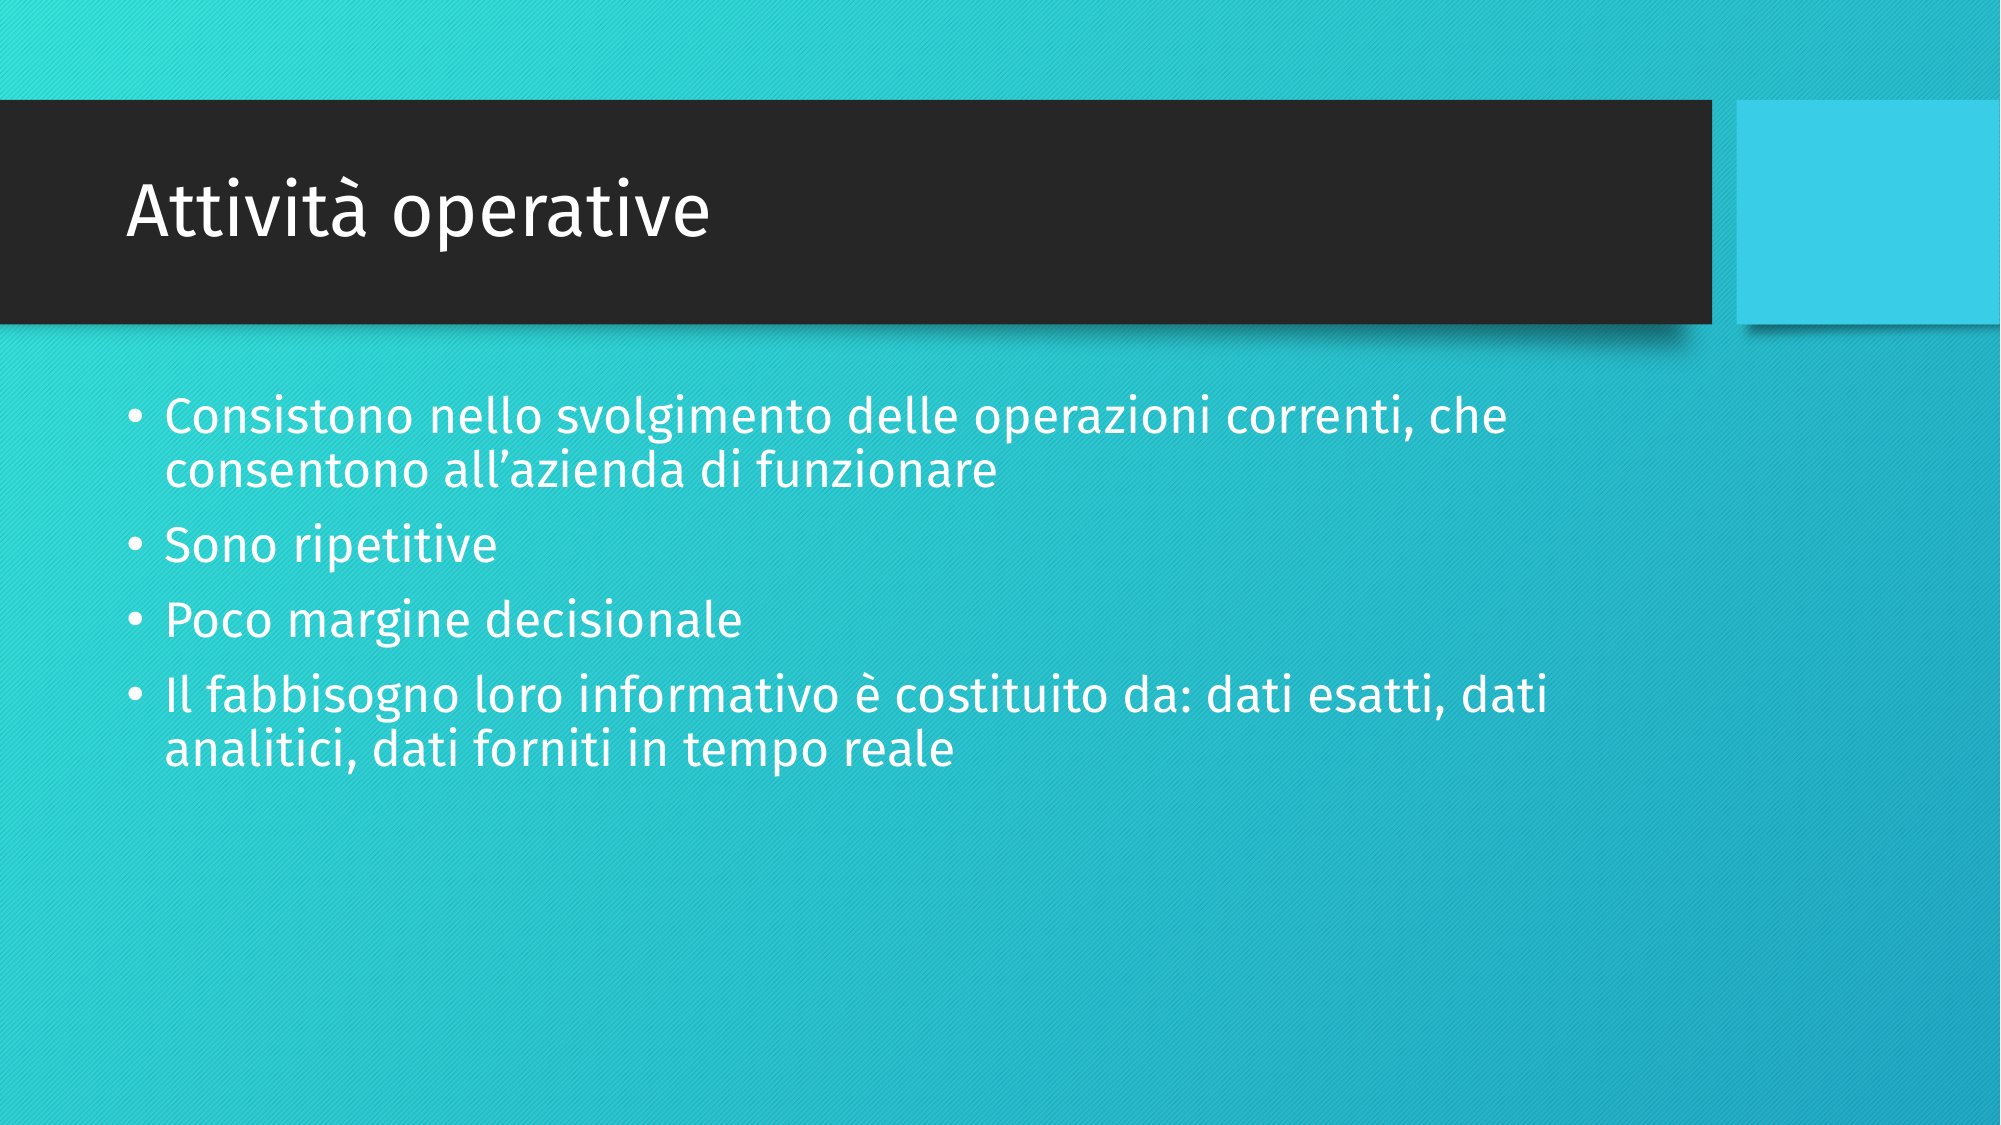

# Attività operative
Consistono nello svolgimento delle operazioni correnti, che consentono all’azienda di funzionare
Sono ripetitive
Poco margine decisionale
Il fabbisogno loro informativo è costituito da: dati esatti, dati analitici, dati forniti in tempo reale